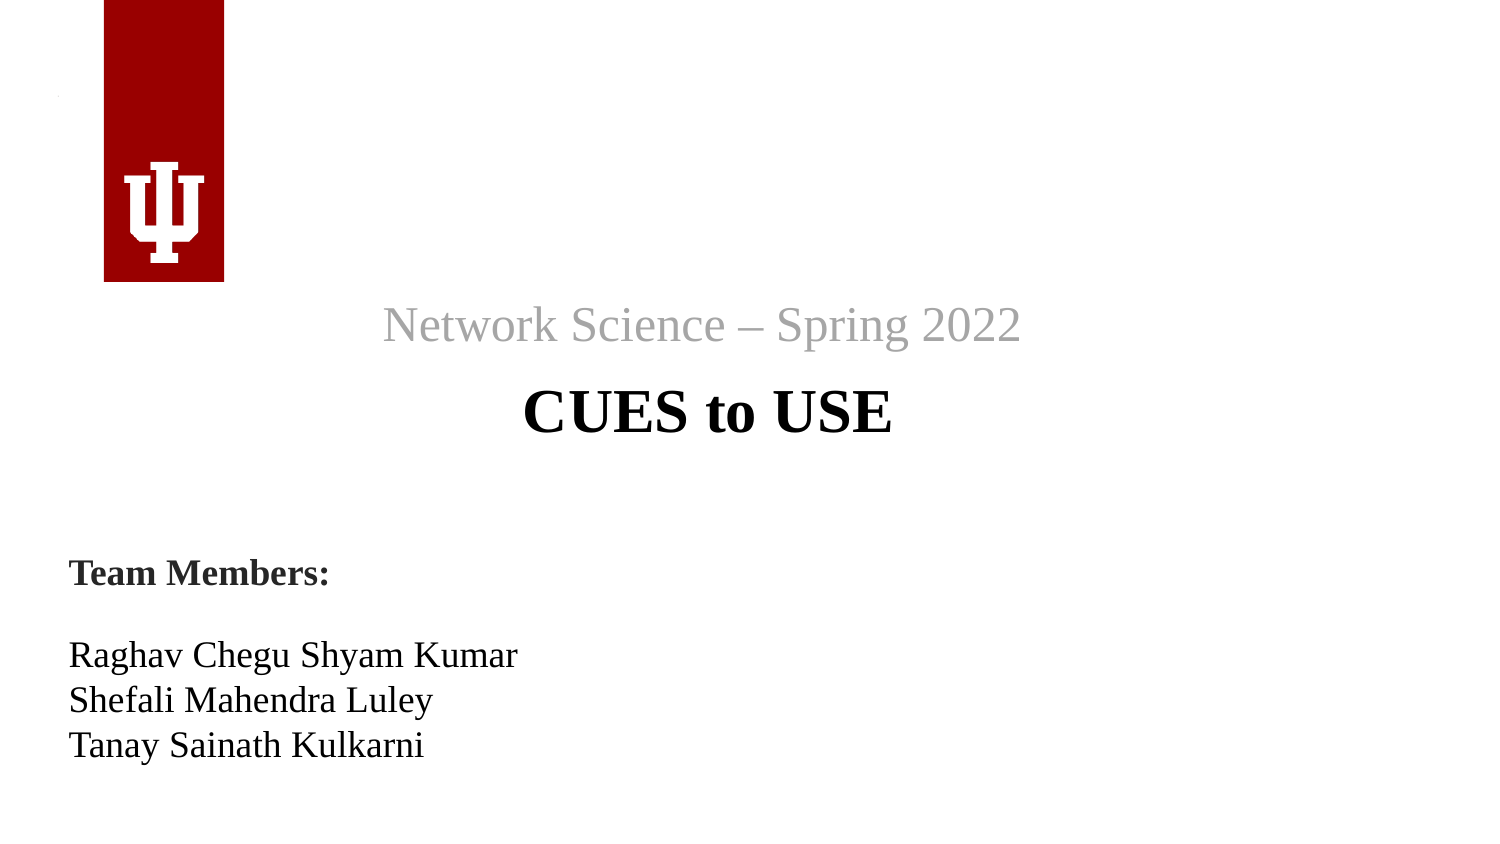

Network Science – Spring 2022
# CUES to USE

Team Members:
Raghav Chegu Shyam Kumar
Shefali Mahendra Luley
Tanay Sainath Kulkarni